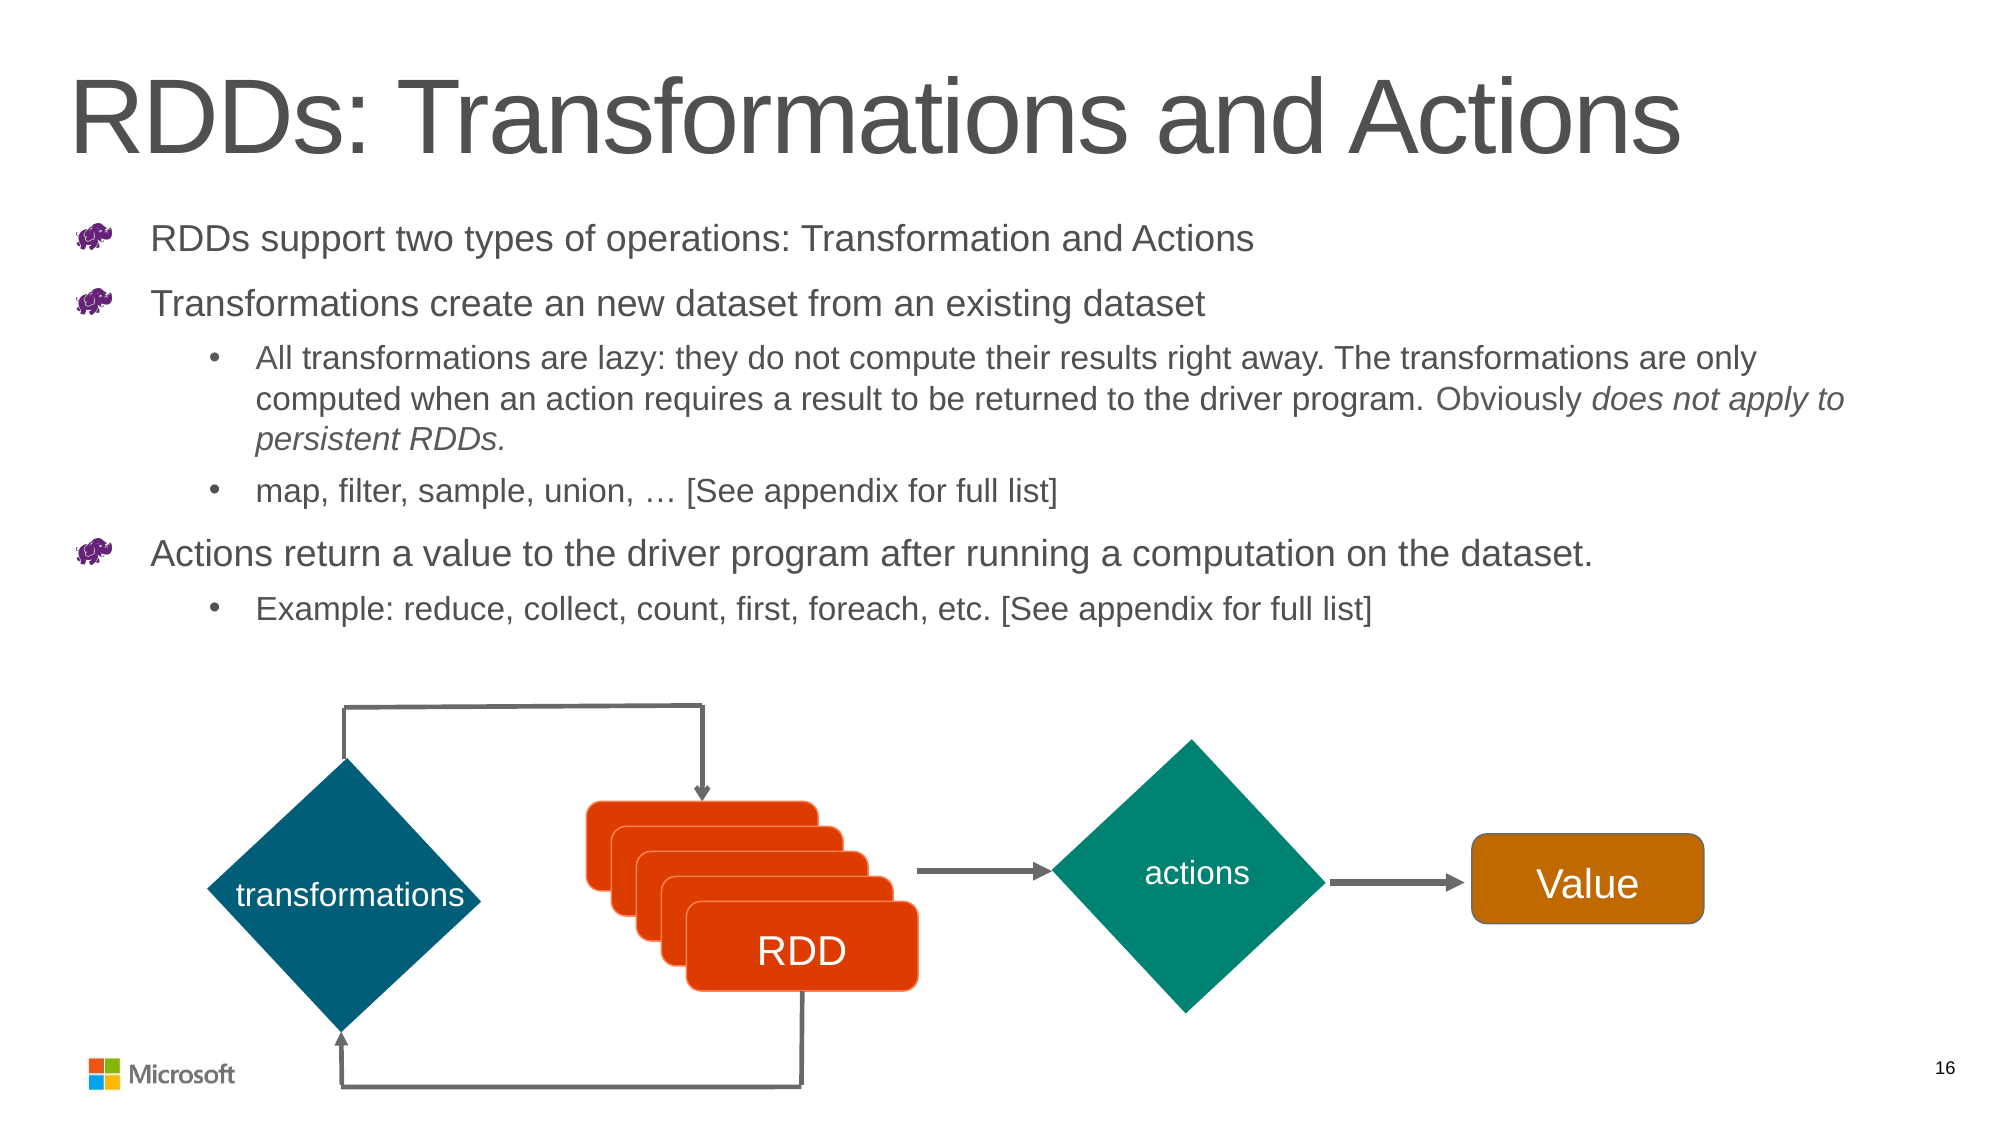

# RDDs: Transformations and Actions
RDDs support two types of operations: Transformation and Actions
Transformations create an new dataset from an existing dataset
All transformations are lazy: they do not compute their results right away. The transformations are only computed when an action requires a result to be returned to the driver program. Obviously does not apply to persistent RDDs.
map, filter, sample, union, … [See appendix for full list]
Actions return a value to the driver program after running a computation on the dataset.
Example: reduce, collect, count, first, foreach, etc. [See appendix for full list]

RDD
RDD
RDD
RDD
RDD
Value
actions
transformations
16